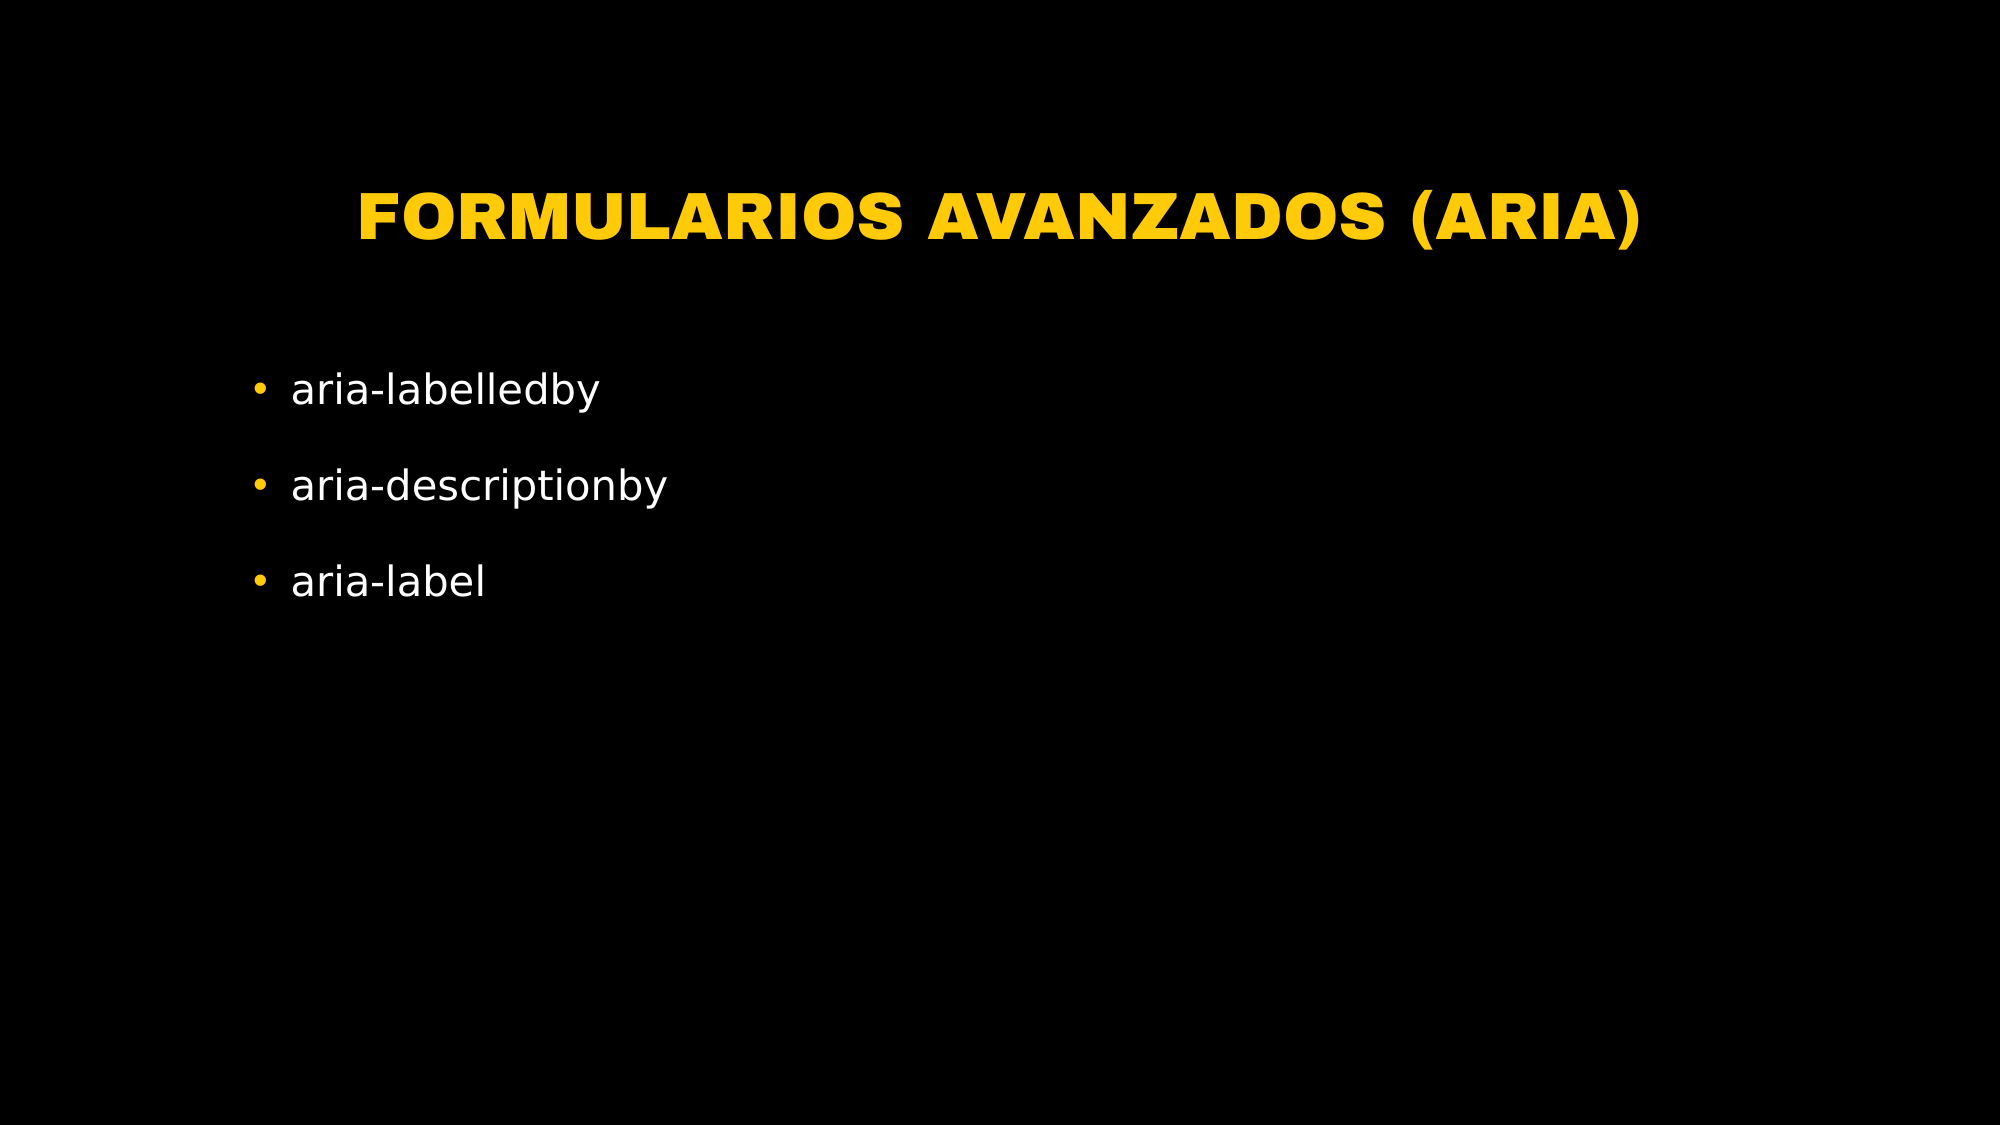

# Formularios avanzados (aria)
aria-labelledby
aria-descriptionby
aria-label